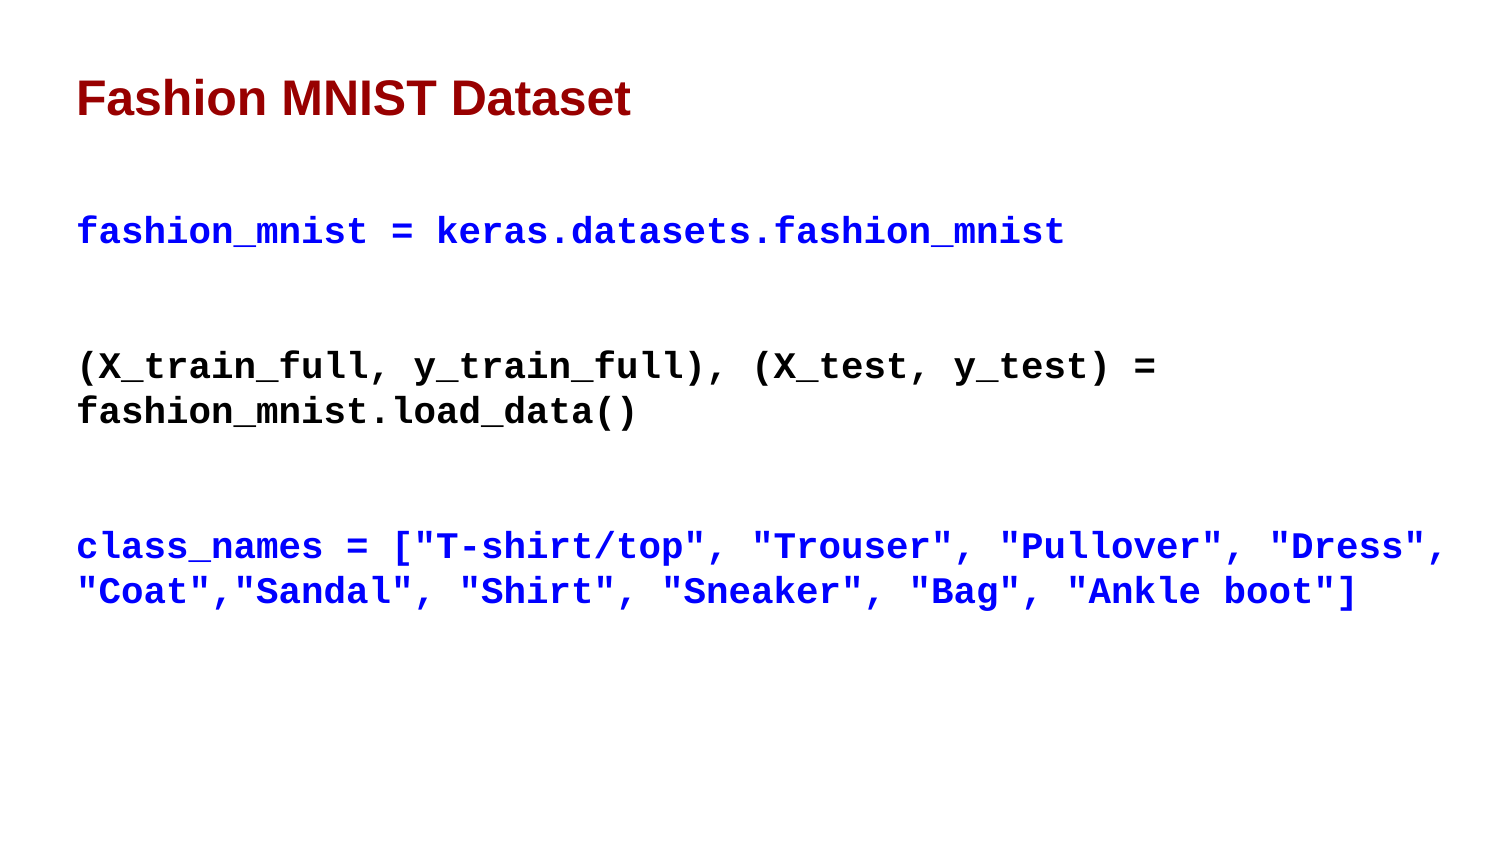

Fashion MNIST Dataset
fashion_mnist = keras.datasets.fashion_mnist
(X_train_full, y_train_full), (X_test, y_test) = fashion_mnist.load_data()

class_names = ["T-shirt/top", "Trouser", "Pullover", "Dress", "Coat","Sandal", "Shirt", "Sneaker", "Bag", "Ankle boot"]